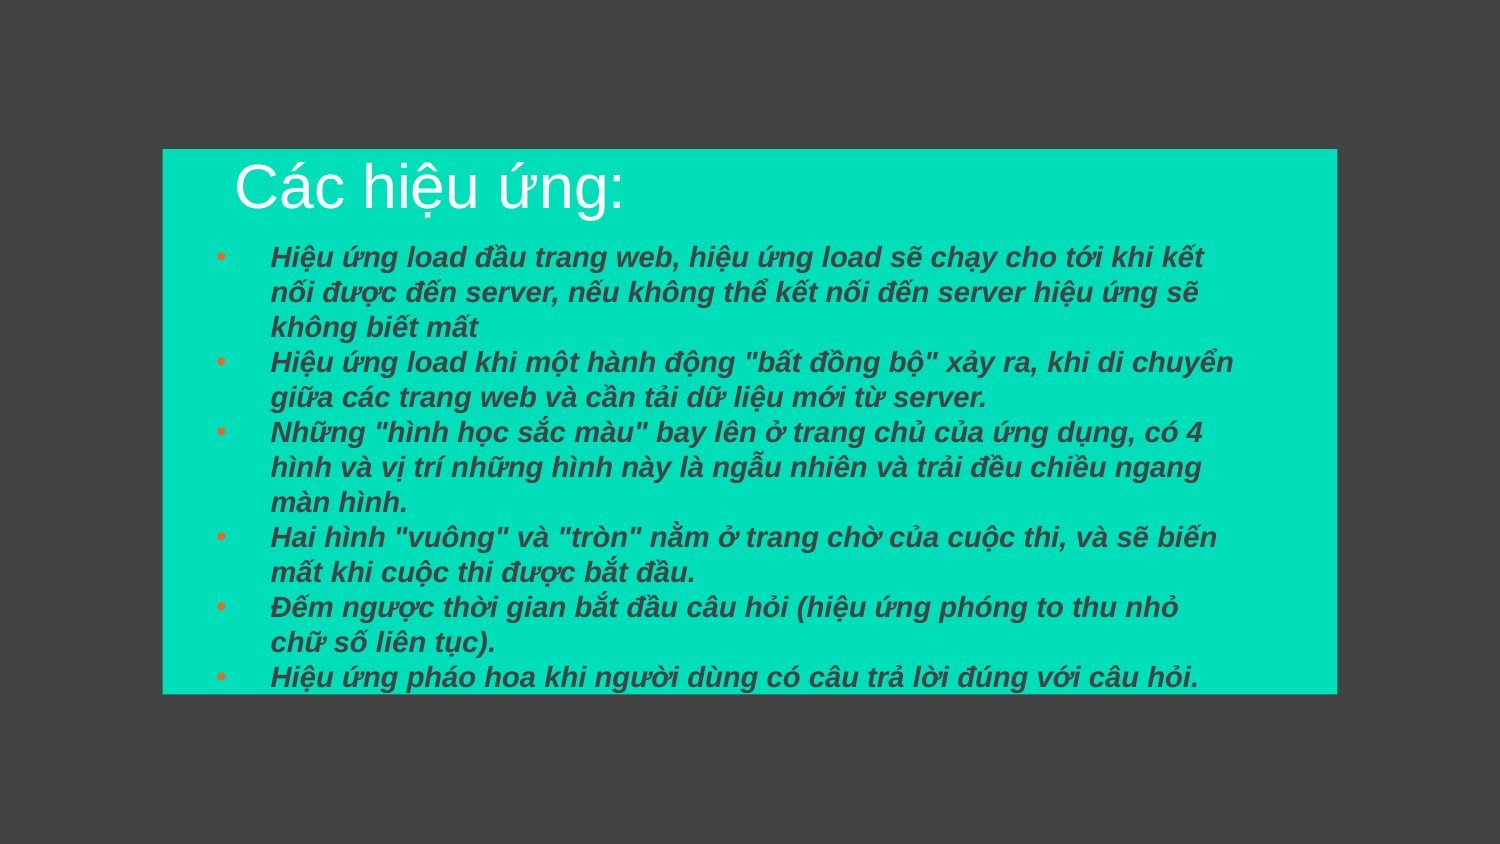

Các hiệu ứng:
Hiệu ứng load đầu trang web, hiệu ứng load sẽ chạy cho tới khi kết nối được đến server, nếu không thể kết nối đến server hiệu ứng sẽ không biết mất
Hiệu ứng load khi một hành động "bất đồng bộ" xảy ra, khi di chuyển giữa các trang web và cần tải dữ liệu mới từ server.
Những "hình học sắc màu" bay lên ở trang chủ của ứng dụng, có 4 hình và vị trí những hình này là ngẫu nhiên và trải đều chiều ngang màn hình.
Hai hình "vuông" và "tròn" nằm ở trang chờ của cuộc thi, và sẽ biến mất khi cuộc thi được bắt đầu.
Đếm ngược thời gian bắt đầu câu hỏi (hiệu ứng phóng to thu nhỏ chữ số liên tục).
Hiệu ứng pháo hoa khi người dùng có câu trả lời đúng với câu hỏi.